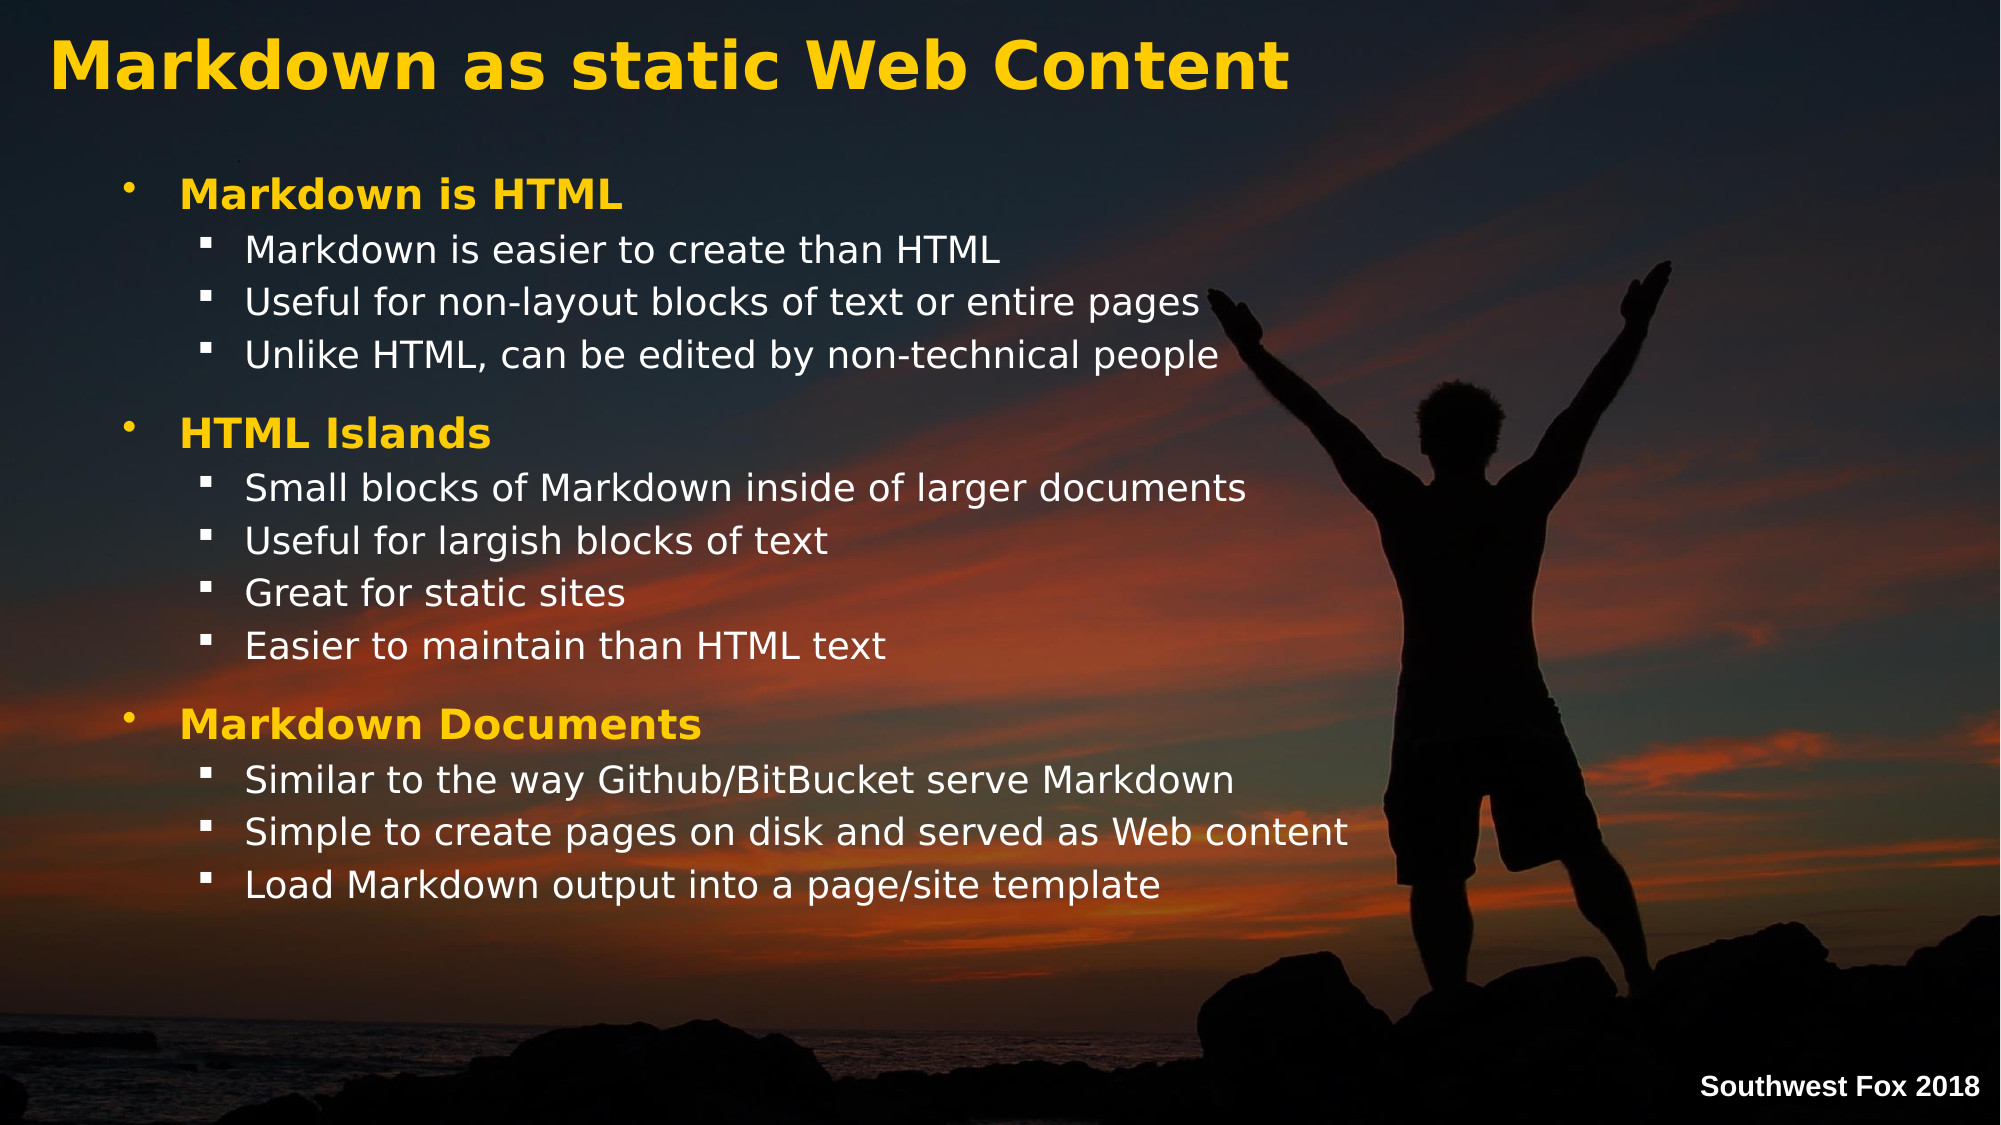

# Markdown as static Web Content
Markdown is HTML
Markdown is easier to create than HTML
Useful for non-layout blocks of text or entire pages
Unlike HTML, can be edited by non-technical people
HTML Islands
Small blocks of Markdown inside of larger documents
Useful for largish blocks of text
Great for static sites
Easier to maintain than HTML text
Markdown Documents
Similar to the way Github/BitBucket serve Markdown
Simple to create pages on disk and served as Web content
Load Markdown output into a page/site template